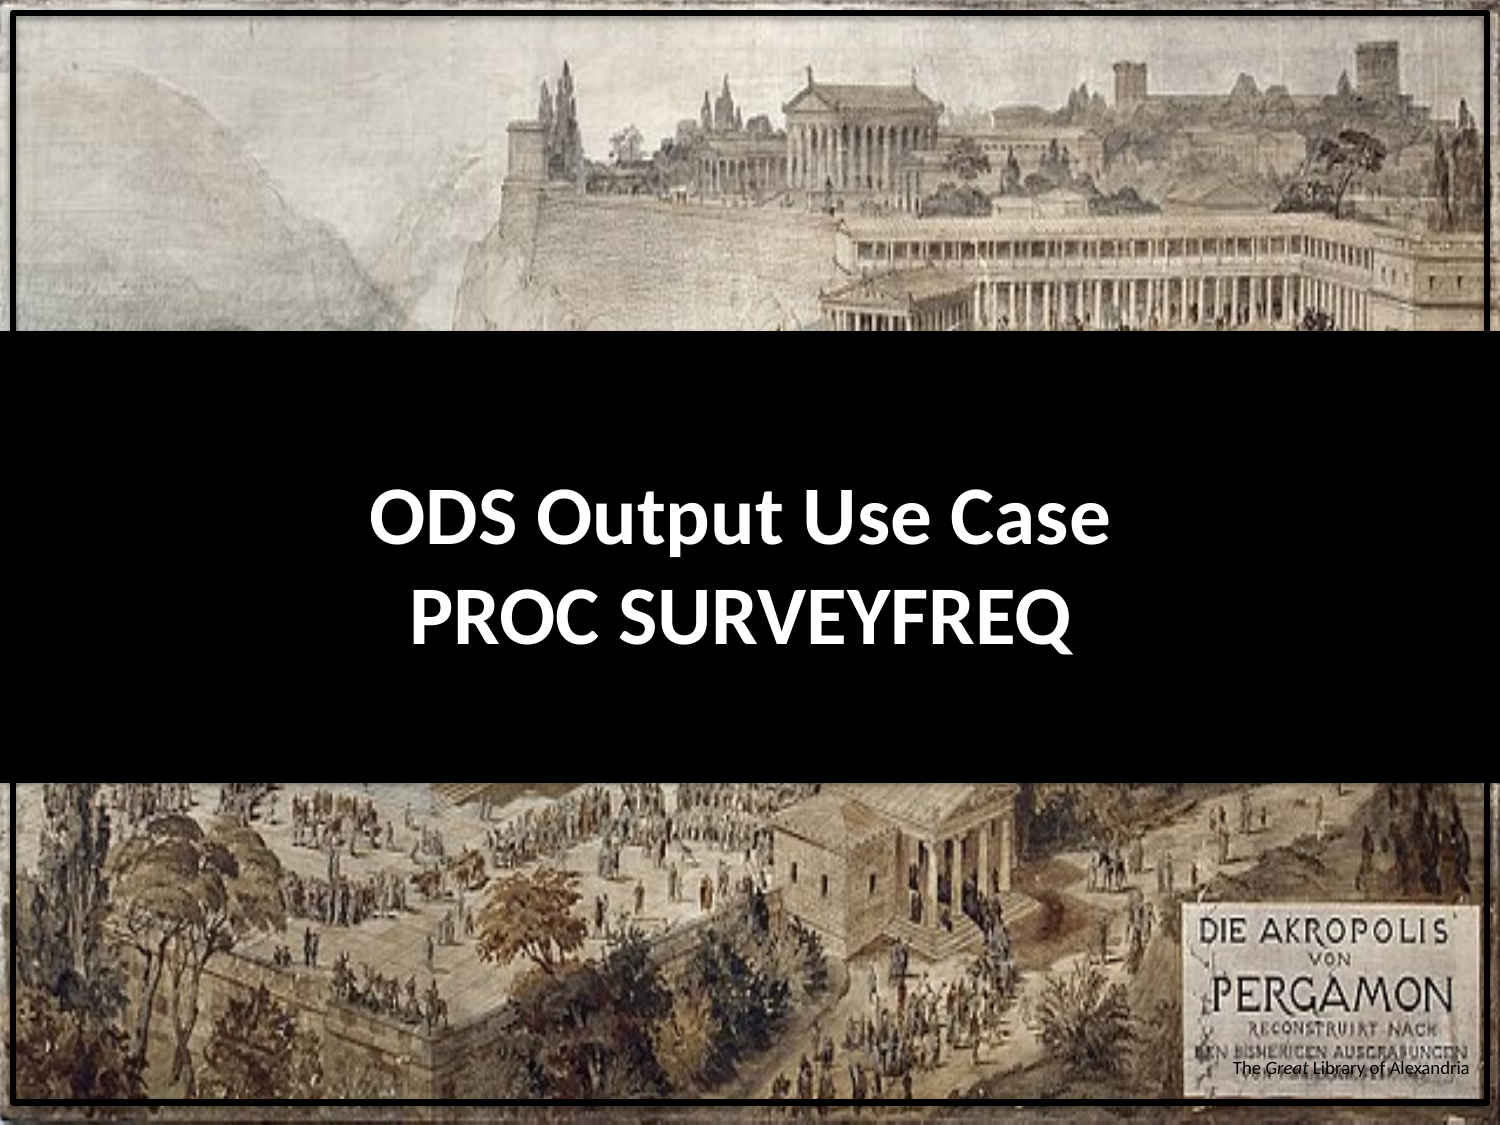

# ODS Output Use Case PROC SURVEYFREQ

The Great Library of Alexandria